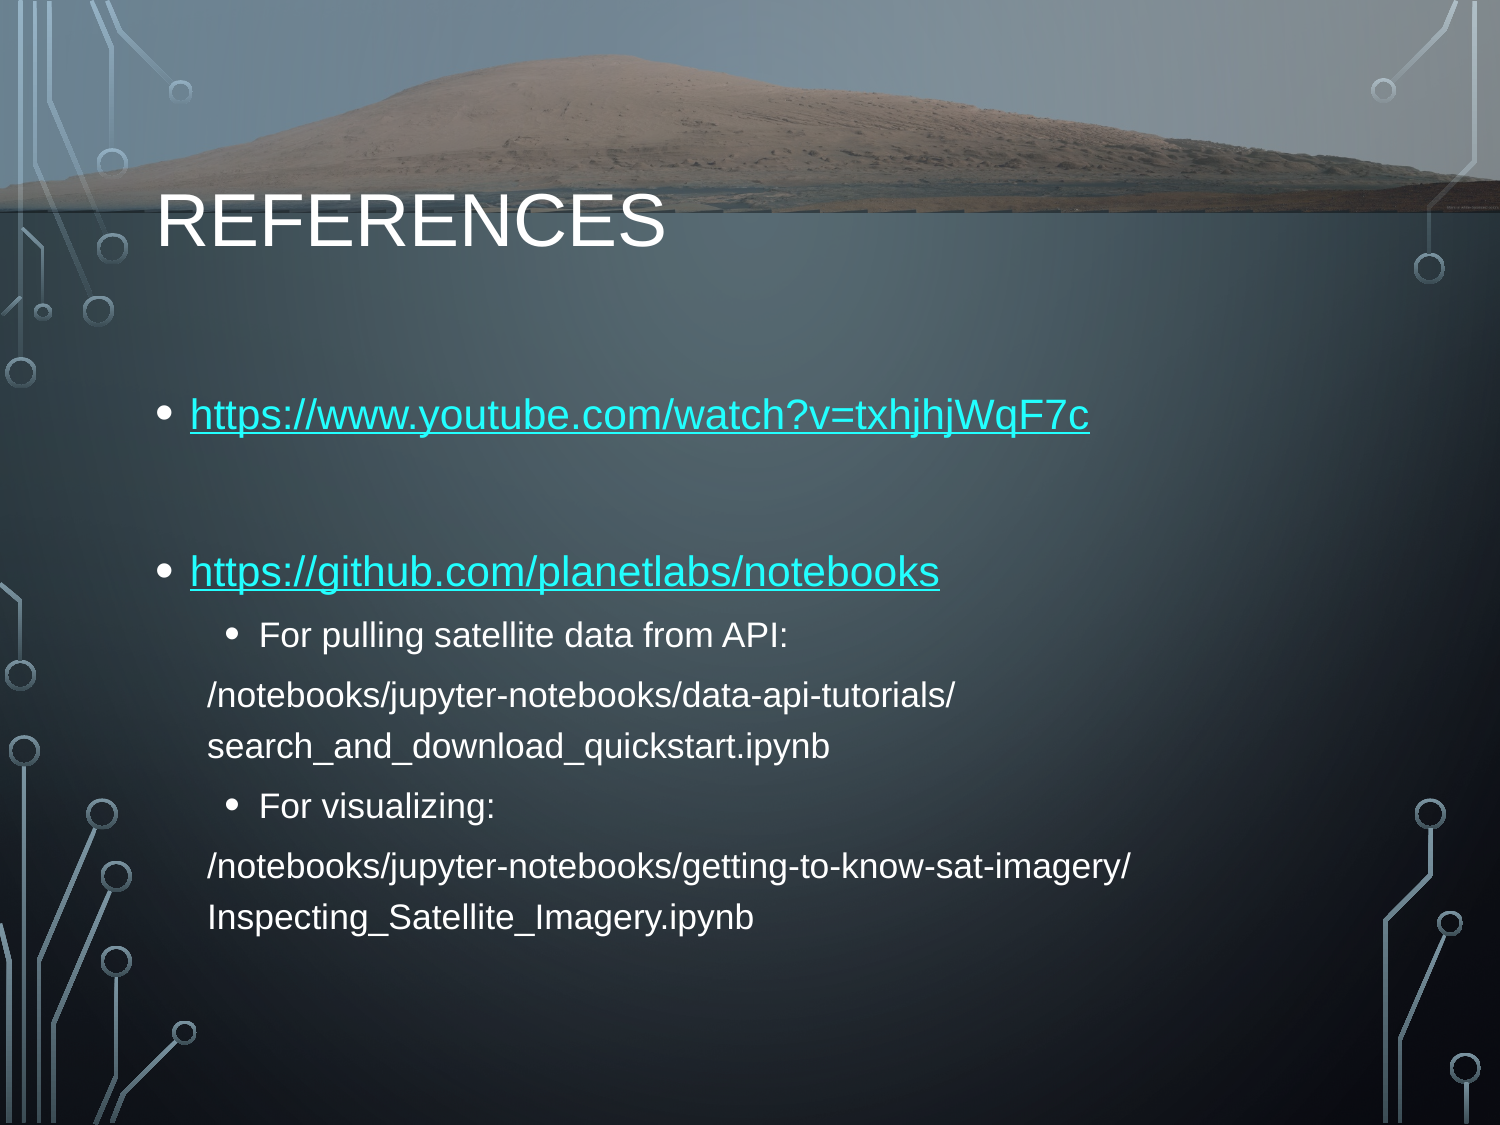

# References
https://www.youtube.com/watch?v=txhjhjWqF7c

https://github.com/planetlabs/notebooks
For pulling satellite data from API:
/notebooks/jupyter-notebooks/data-api-tutorials/search_and_download_quickstart.ipynb
For visualizing:
/notebooks/jupyter-notebooks/getting-to-know-sat-imagery/Inspecting_Satellite_Imagery.ipynb